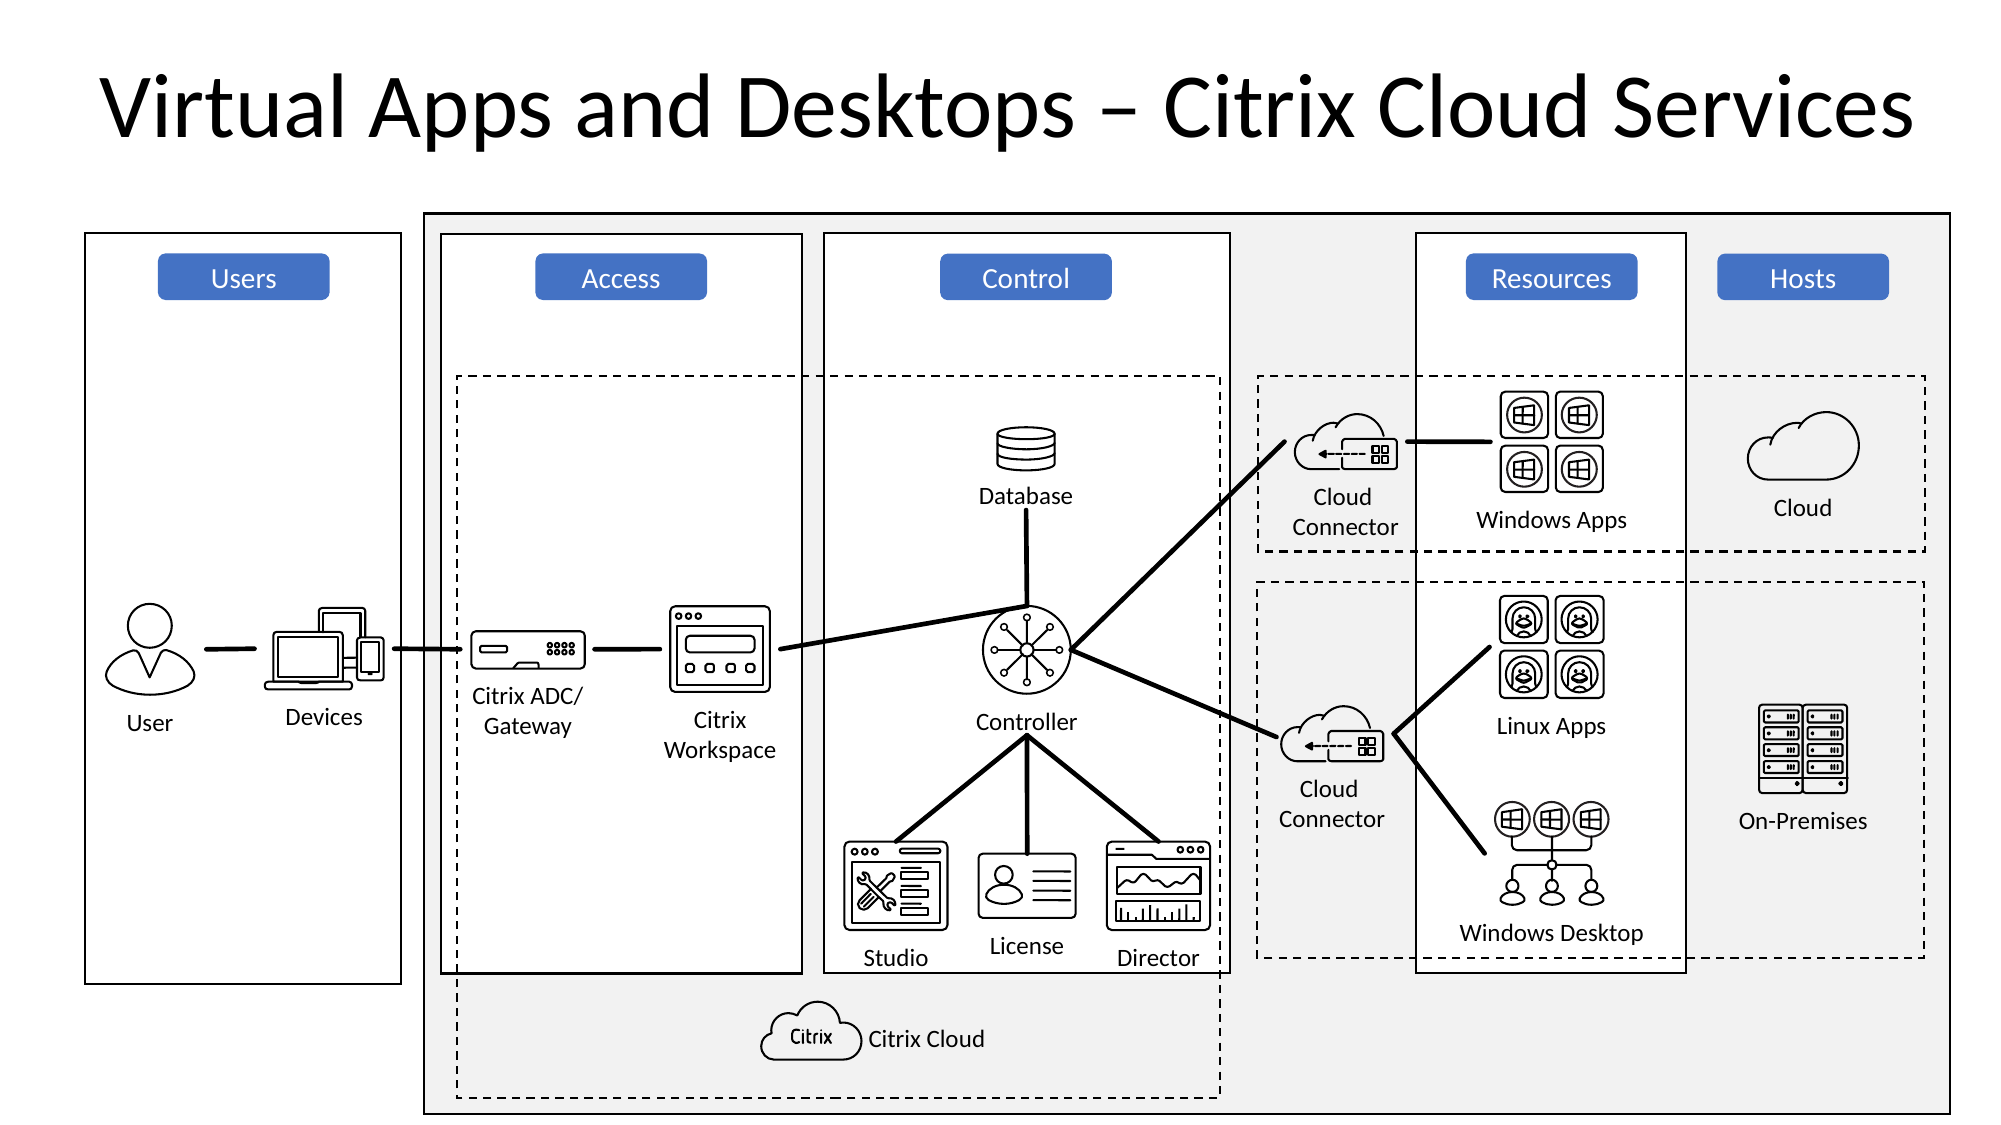

# Virtual Apps and Desktops – Citrix Cloud Services

Users
Access
Resources
Control
Hosts

Windows Apps

Cloud

Cloud
Connector

Database

Linux Apps

User

Controller

Citrix
Workspace

Devices

Citrix ADC/
Gateway

On-Premises

Cloud
Connector

Windows Desktop

Director

Studio

License

Citrix Cloud